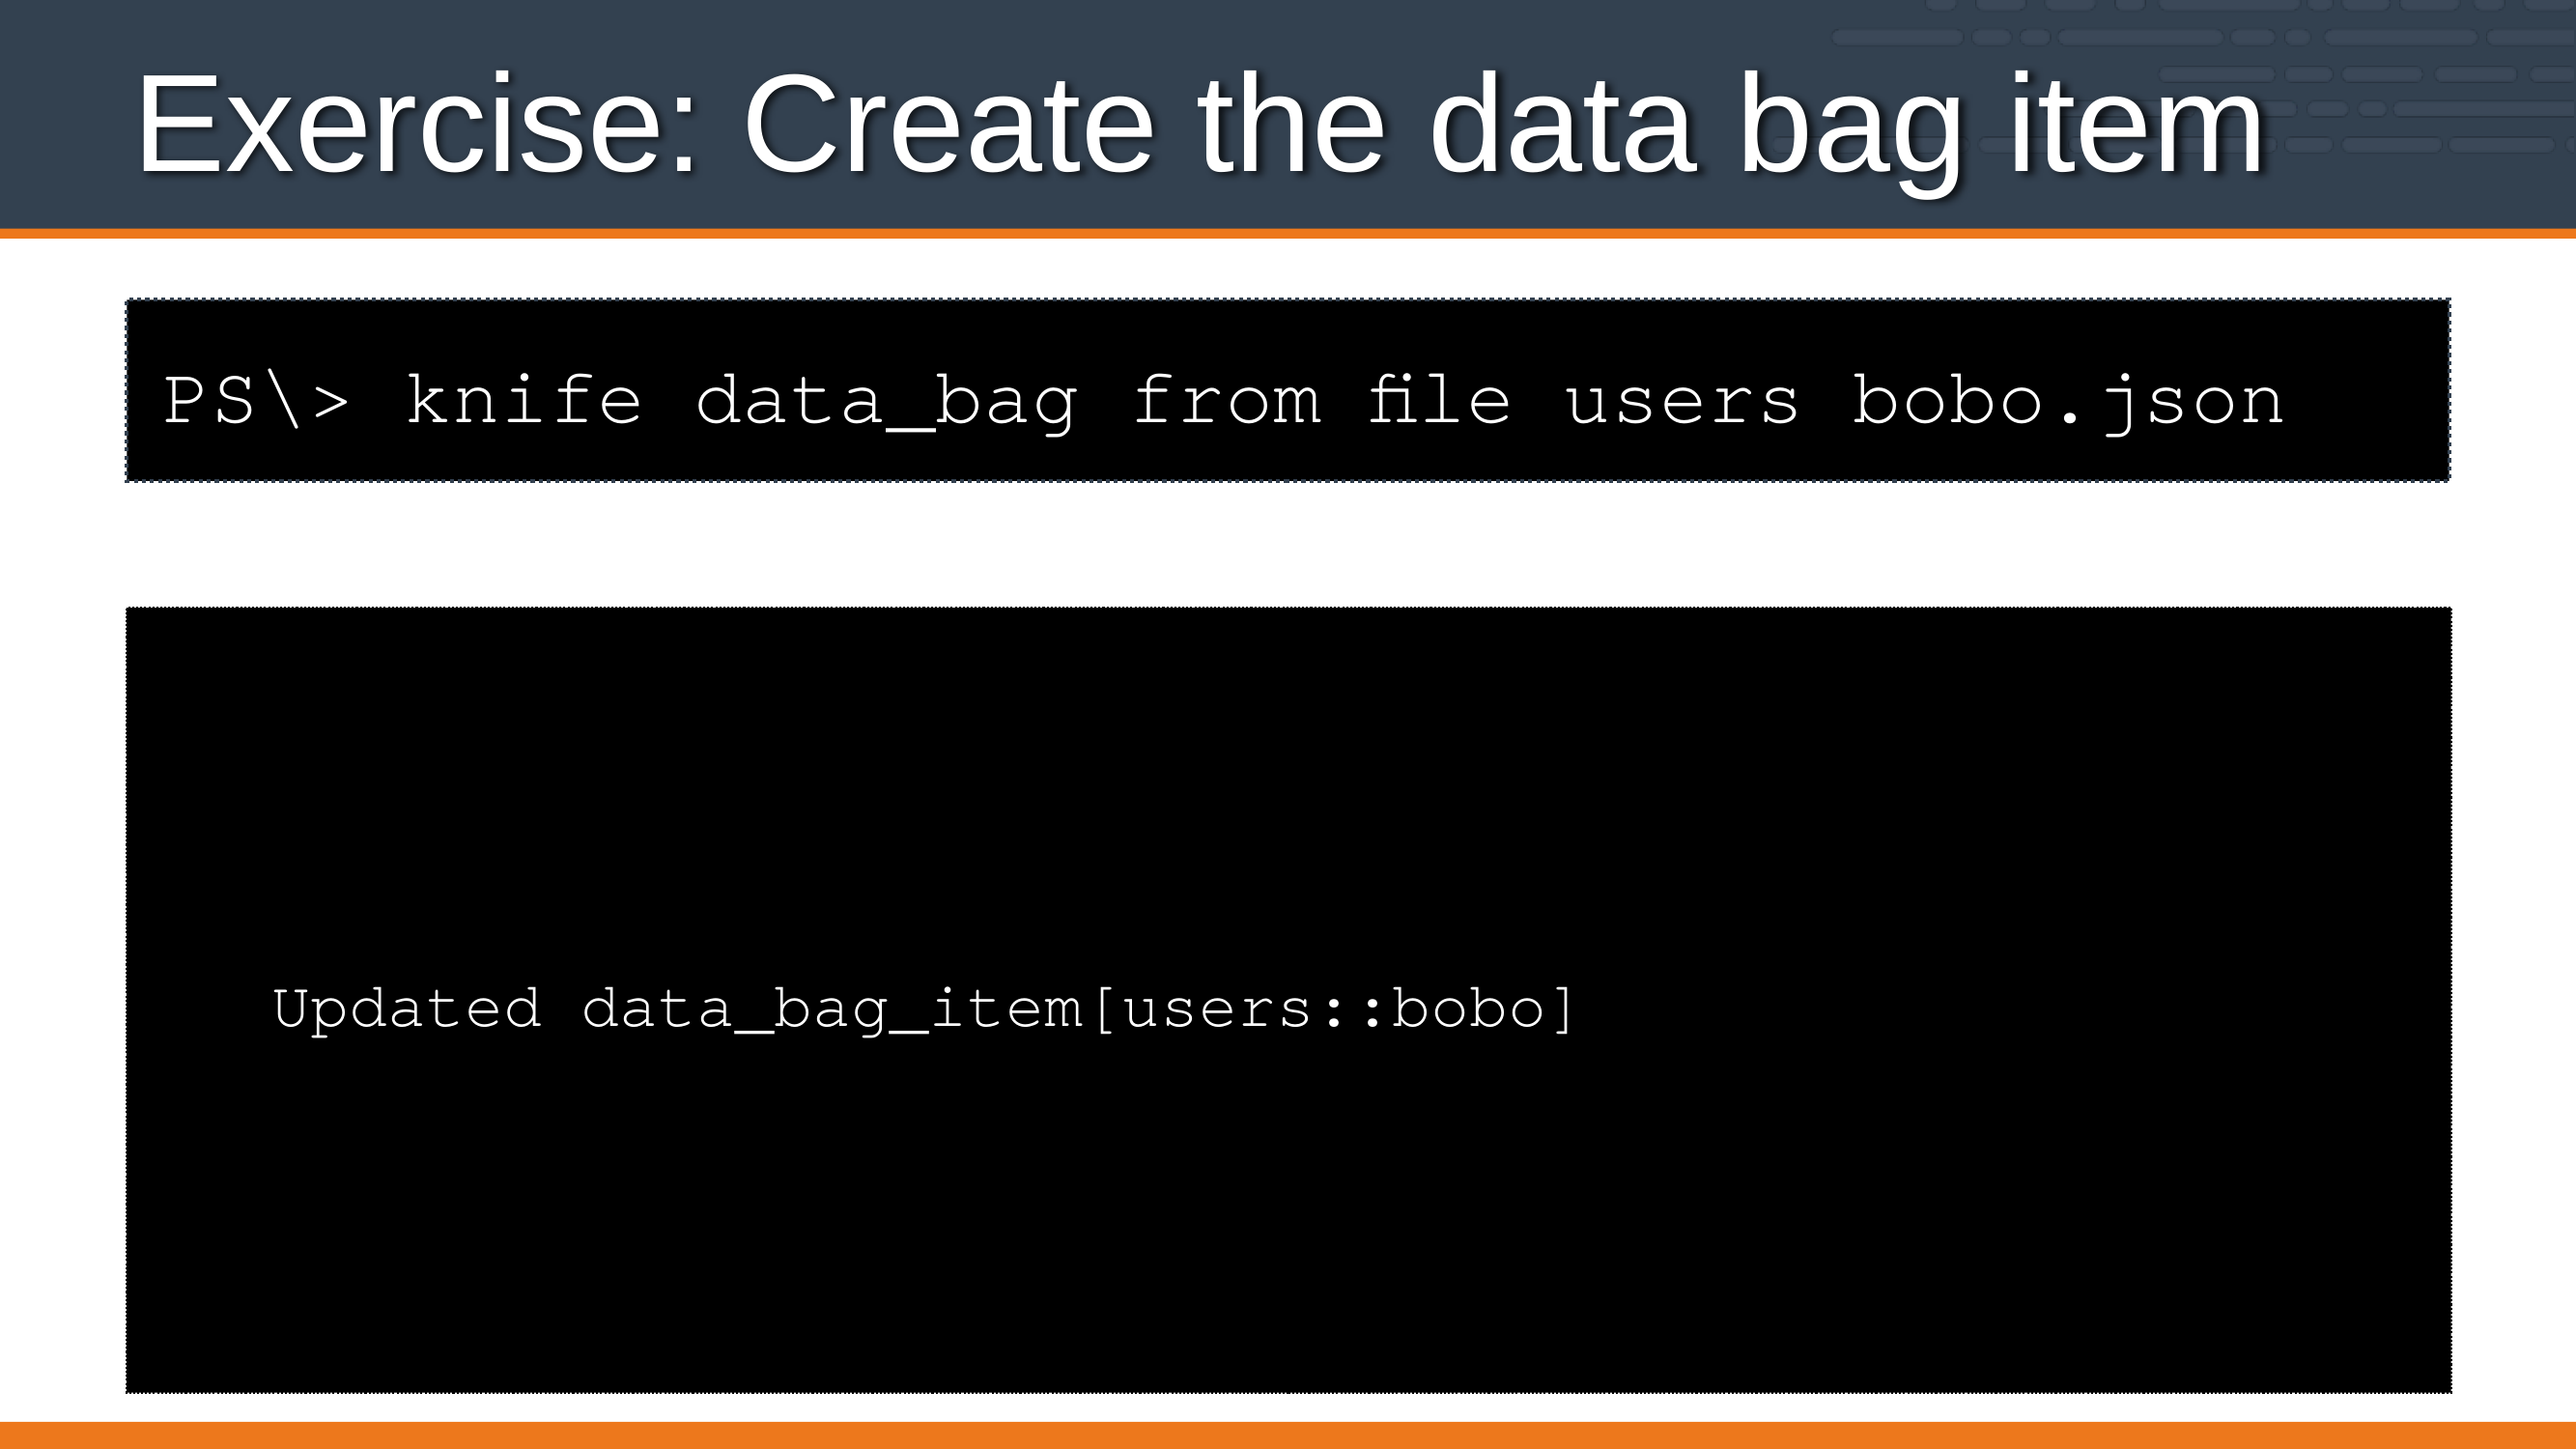

# Exercise: Create the data bag item
PS\> knife data_bag from file users bobo.json
	Updated data_bag_item[users::bobo]